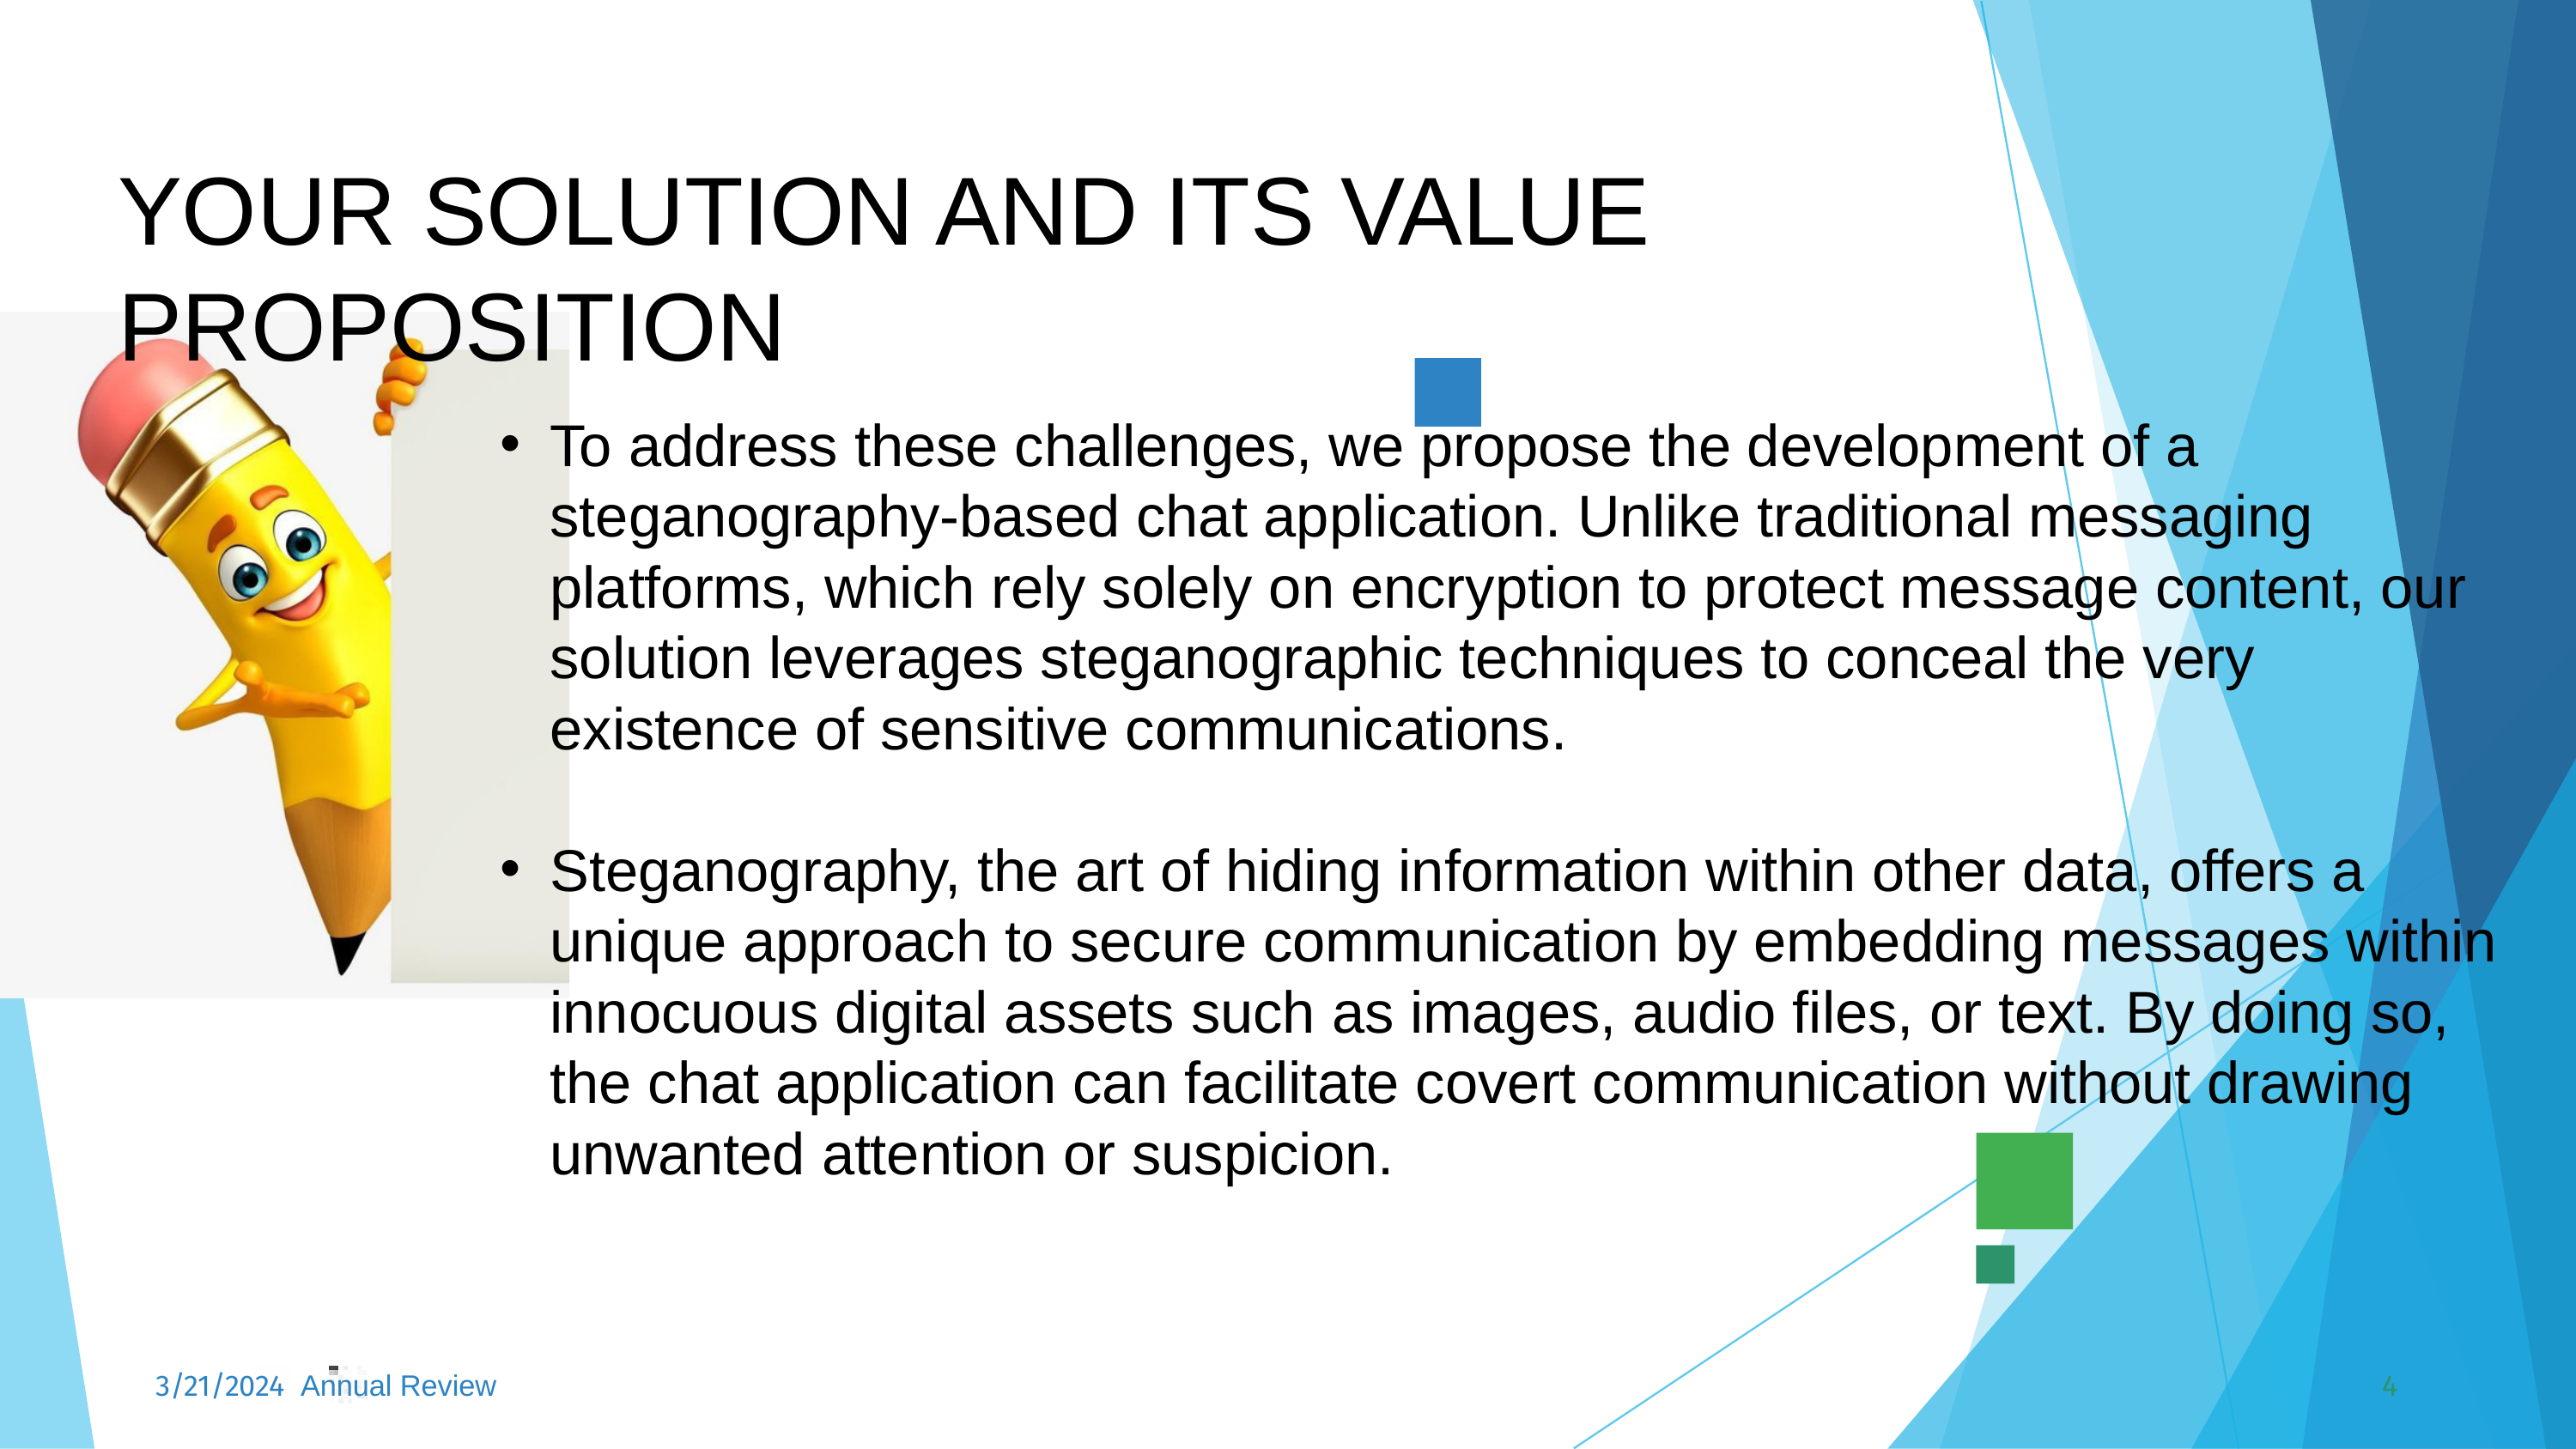

YOUR SOLUTION AND ITS VALUE PROPOSITION

To address these challenges, we propose the development of a steganography-based chat application. Unlike traditional messaging platforms, which rely solely on encryption to protect message content, our solution leverages steganographic techniques to conceal the very existence of sensitive communications.

Steganography, the art of hiding information within other data, offers a unique approach to secure communication by embedding messages within innocuous digital assets such as images, audio files, or text. By doing so, the chat application can facilitate covert communication without drawing unwanted attention or suspicion.

3/21/2024  Annual Review
4